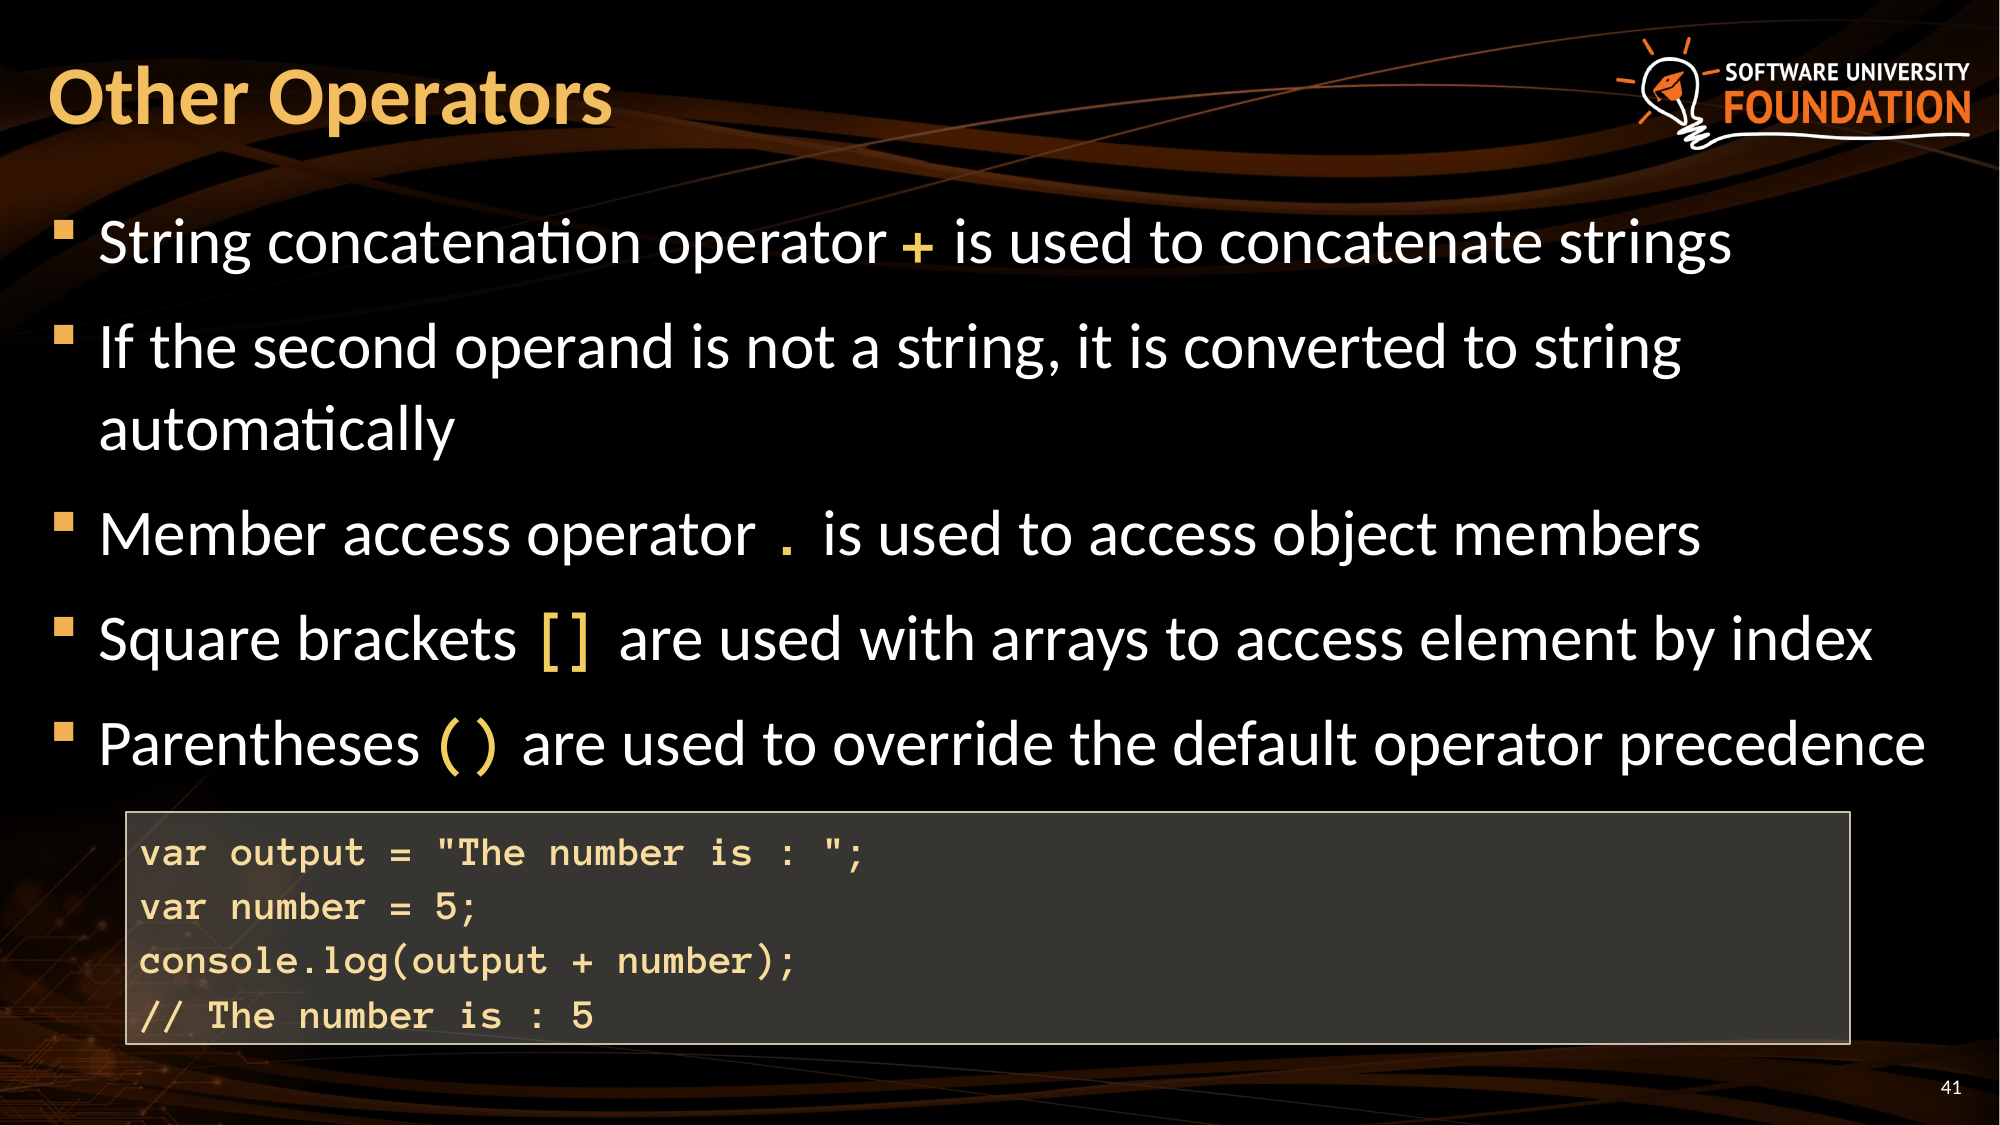

# Other Operators
String concatenation operator + is used to concatenate strings
If the second operand is not a string, it is converted to string automatically
Member access operator . is used to access object members
Square brackets [] are used with arrays to access element by index
Parentheses () are used to override the default operator precedence
var output = "The number is : ";
var number = 5;
console.log(output + number);
// The number is : 5
41